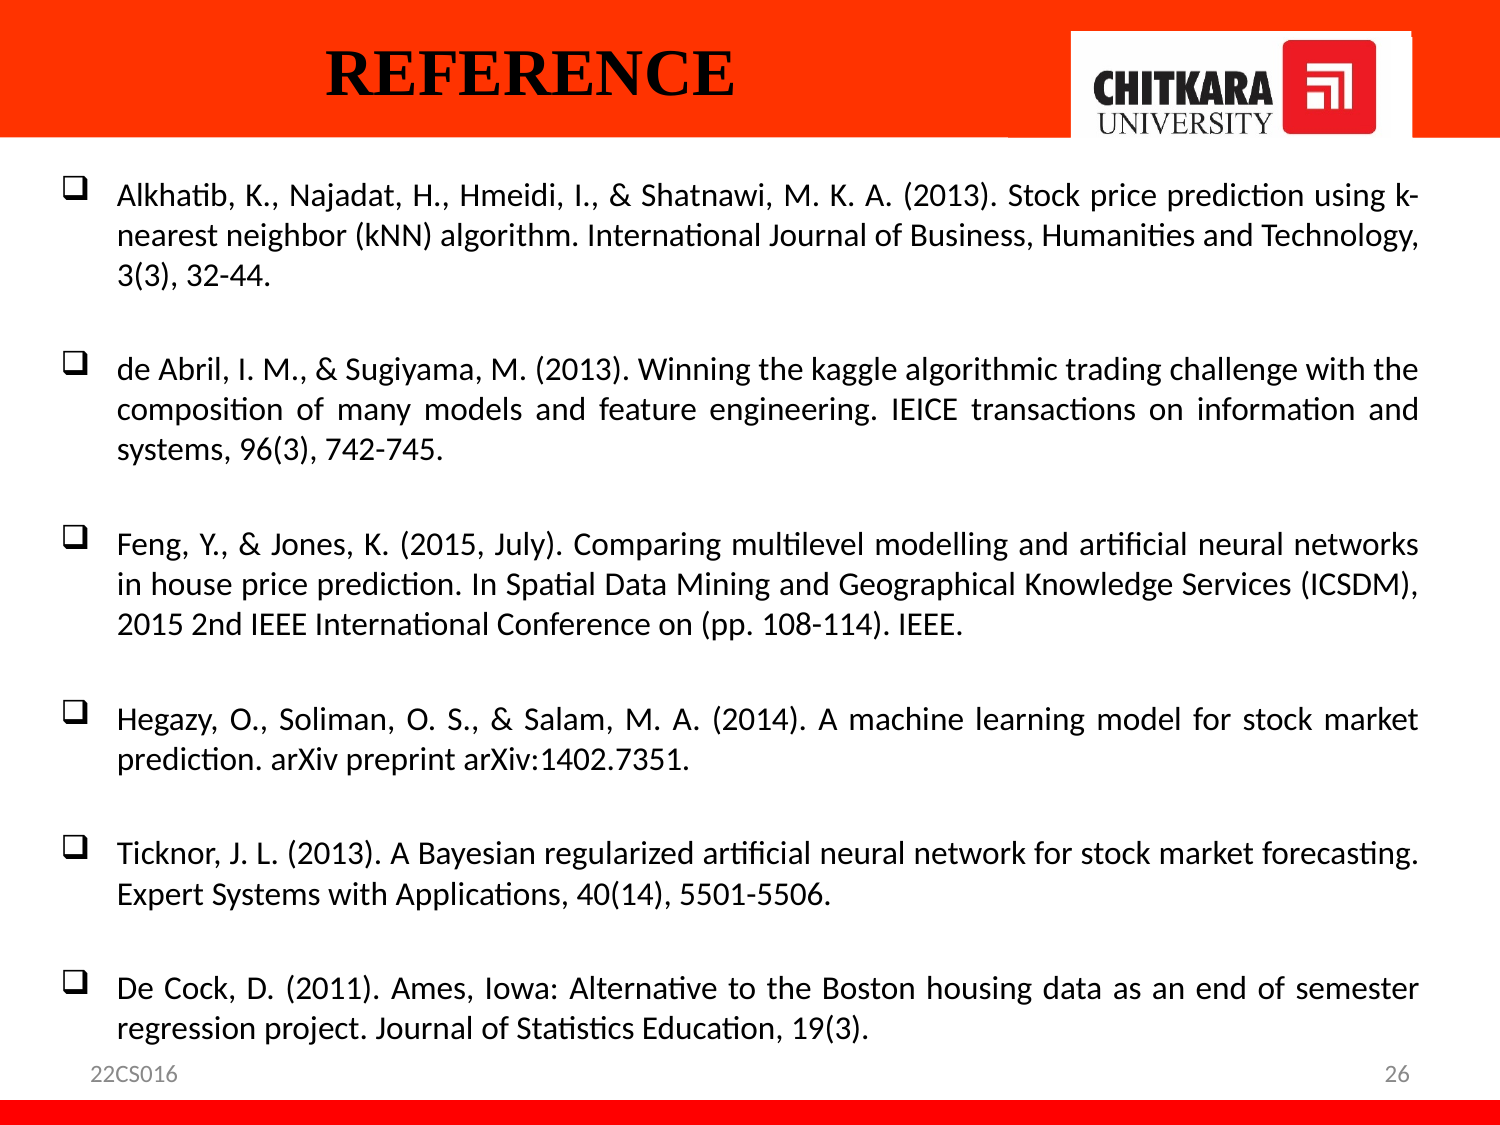

# REFERENCE
Alkhatib, K., Najadat, H., Hmeidi, I., & Shatnawi, M. K. A. (2013). Stock price prediction using k-nearest neighbor (kNN) algorithm. International Journal of Business, Humanities and Technology, 3(3), 32-44.

de Abril, I. M., & Sugiyama, M. (2013). Winning the kaggle algorithmic trading challenge with the composition of many models and feature engineering. IEICE transactions on information and systems, 96(3), 742-745.

Feng, Y., & Jones, K. (2015, July). Comparing multilevel modelling and artificial neural networks in house price prediction. In Spatial Data Mining and Geographical Knowledge Services (ICSDM), 2015 2nd IEEE International Conference on (pp. 108-114). IEEE.

Hegazy, O., Soliman, O. S., & Salam, M. A. (2014). A machine learning model for stock market prediction. arXiv preprint arXiv:1402.7351.

Ticknor, J. L. (2013). A Bayesian regularized artificial neural network for stock market forecasting. Expert Systems with Applications, 40(14), 5501-5506.

De Cock, D. (2011). Ames, Iowa: Alternative to the Boston housing data as an end of semester regression project. Journal of Statistics Education, 19(3).
22CS016
26